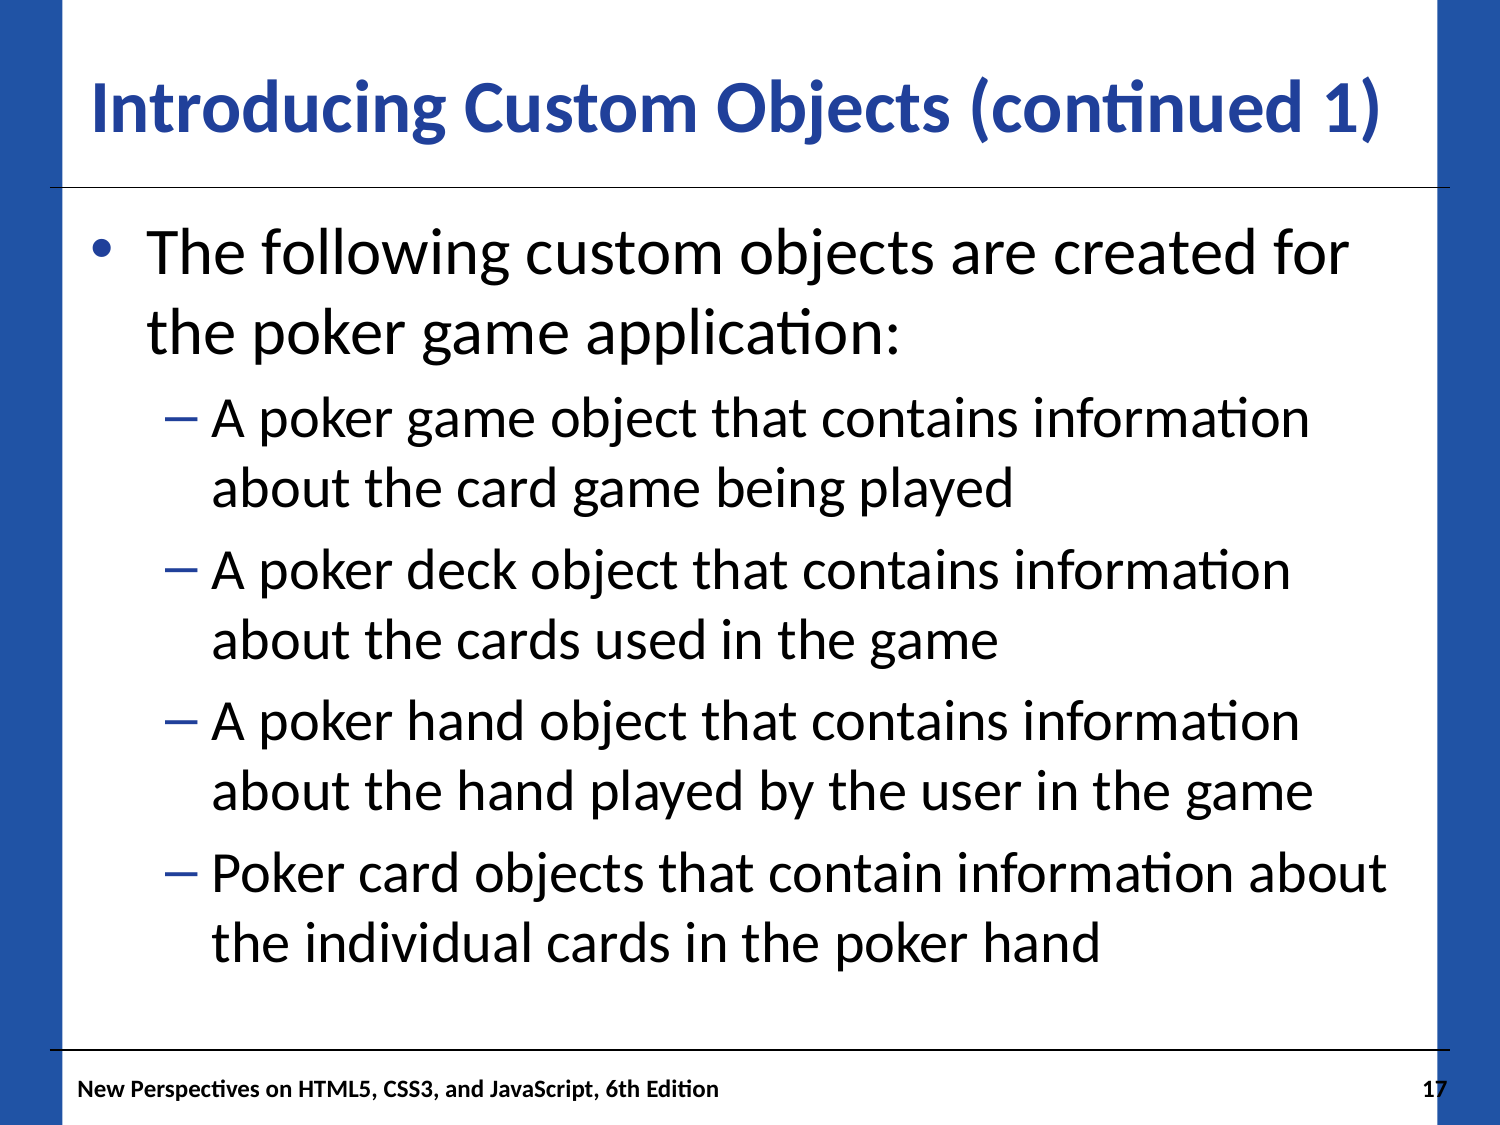

# Introducing Custom Objects (continued 1)
The following custom objects are created for the poker game application:
A poker game object that contains information about the card game being played
A poker deck object that contains information about the cards used in the game
A poker hand object that contains information about the hand played by the user in the game
Poker card objects that contain information about the individual cards in the poker hand

New Perspectives on HTML5, CSS3, and JavaScript, 6th Edition
17